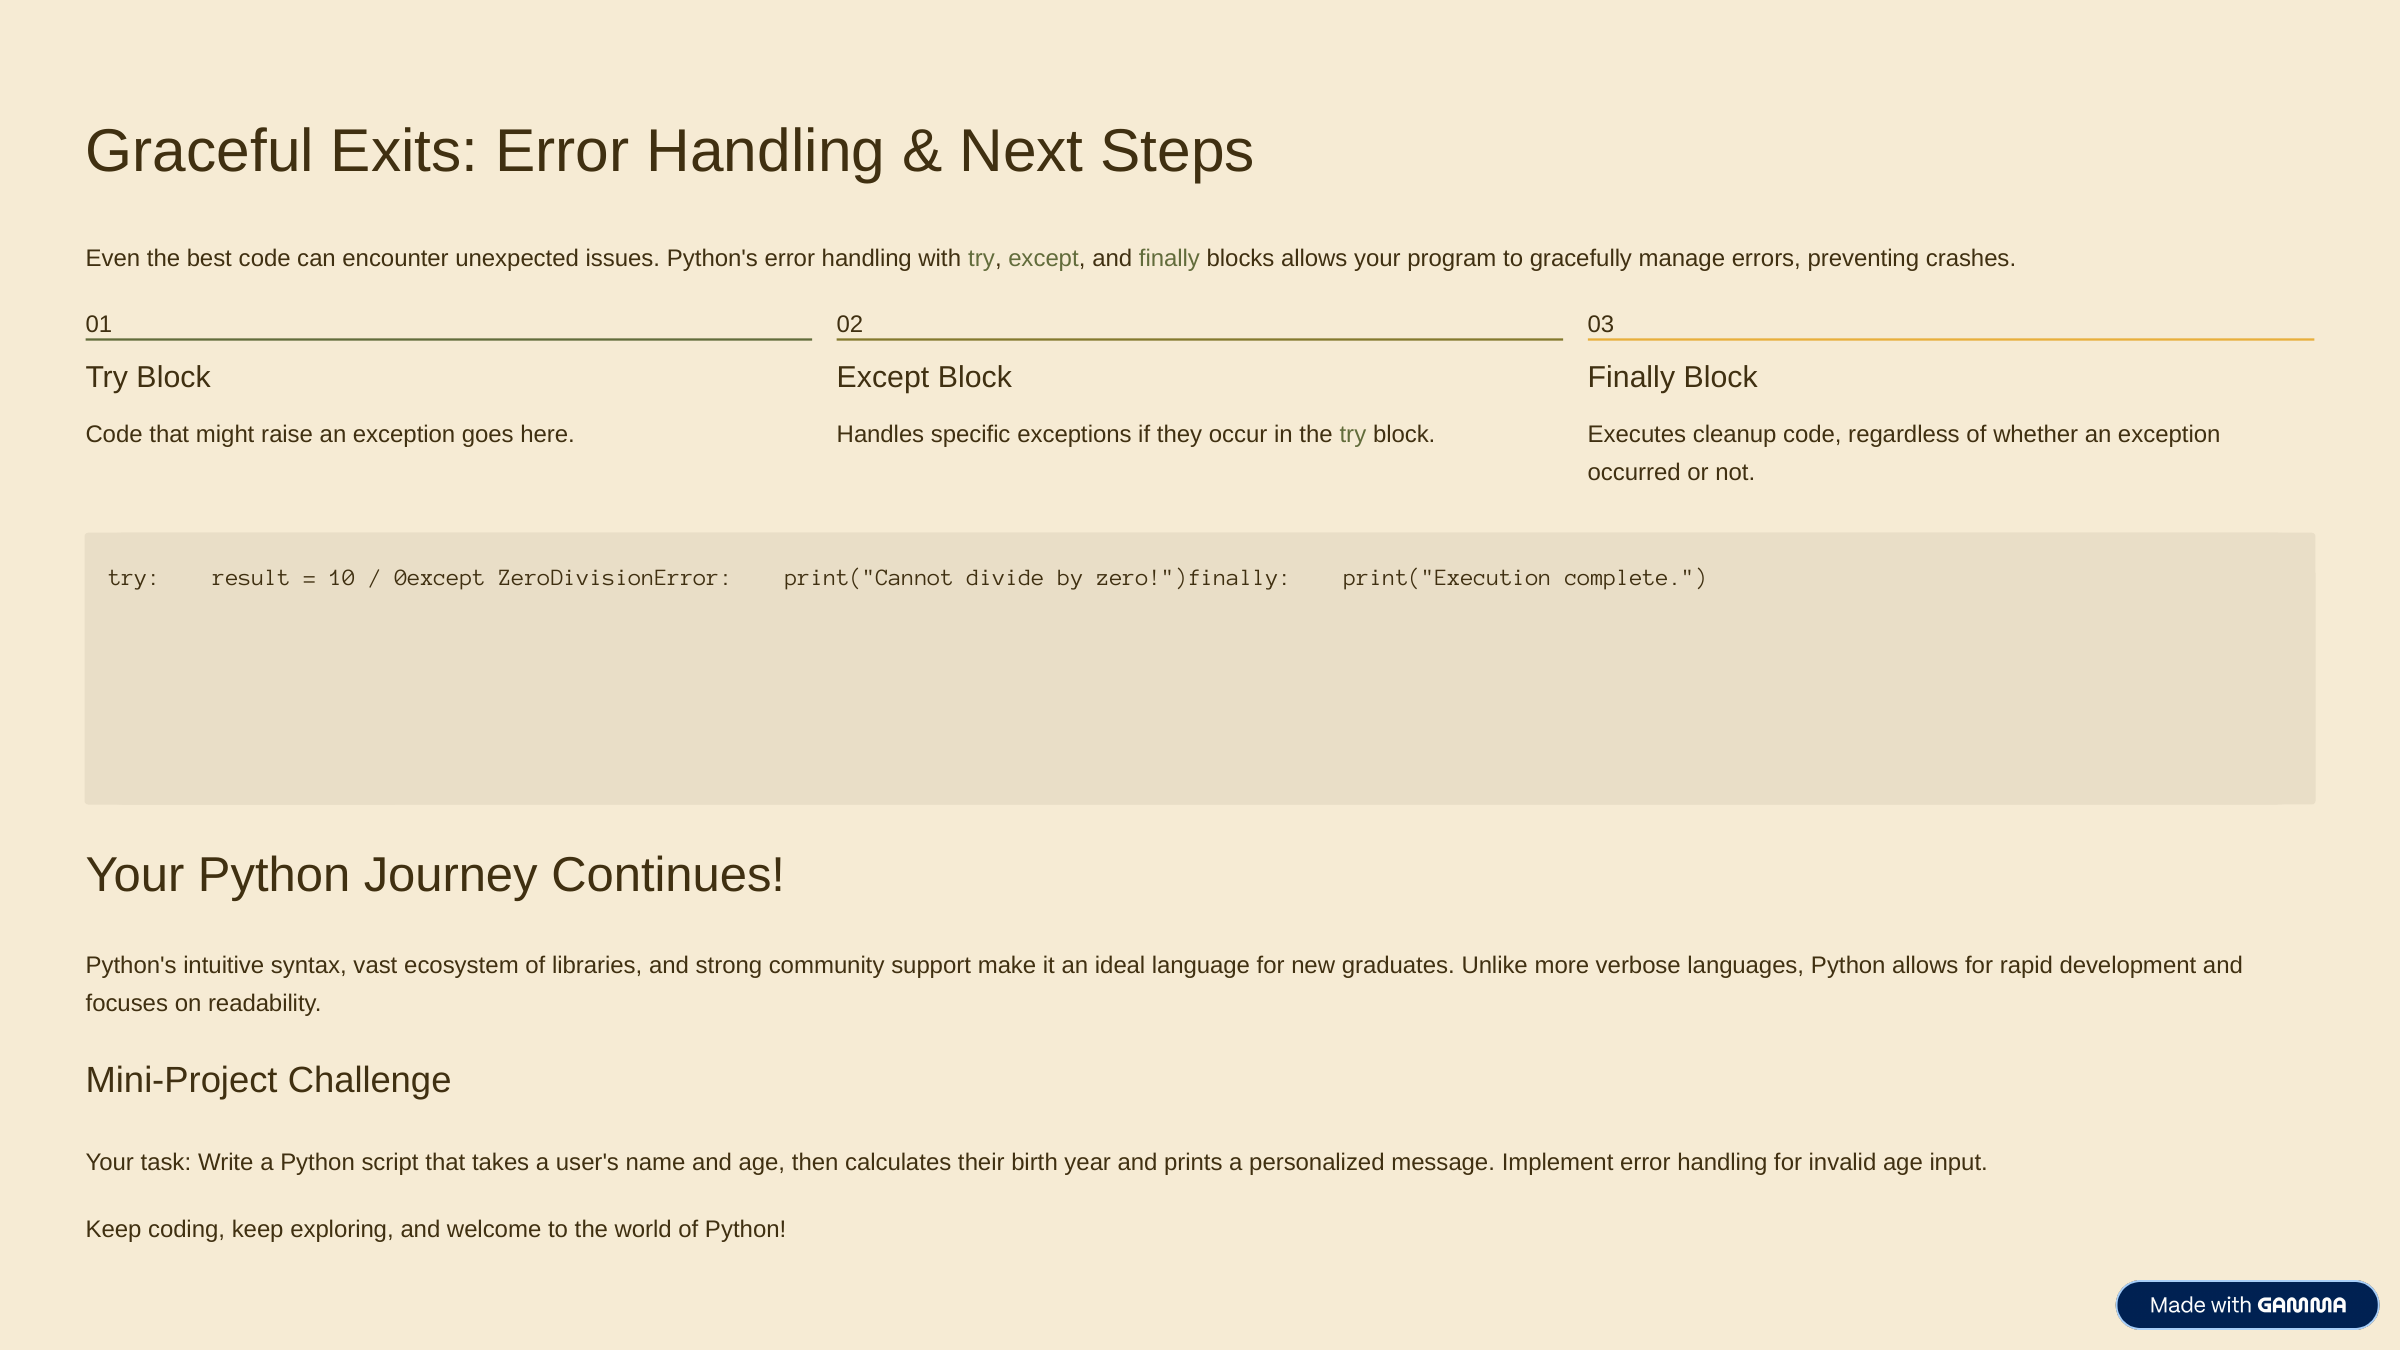

Graceful Exits: Error Handling & Next Steps
Even the best code can encounter unexpected issues. Python's error handling with try, except, and finally blocks allows your program to gracefully manage errors, preventing crashes.
01
02
03

Try Block
Except Block
Finally Block
Code that might raise an exception goes here.
Handles specific exceptions if they occur in the try block.
Executes cleanup code, regardless of whether an exception occurred or not.

try:    result = 10 / 0except ZeroDivisionError:    print("Cannot divide by zero!")finally:    print("Execution complete.")
Your Python Journey Continues!
Python's intuitive syntax, vast ecosystem of libraries, and strong community support make it an ideal language for new graduates. Unlike more verbose languages, Python allows for rapid development and focuses on readability.
Mini-Project Challenge
Your task: Write a Python script that takes a user's name and age, then calculates their birth year and prints a personalized message. Implement error handling for invalid age input.
Keep coding, keep exploring, and welcome to the world of Python!